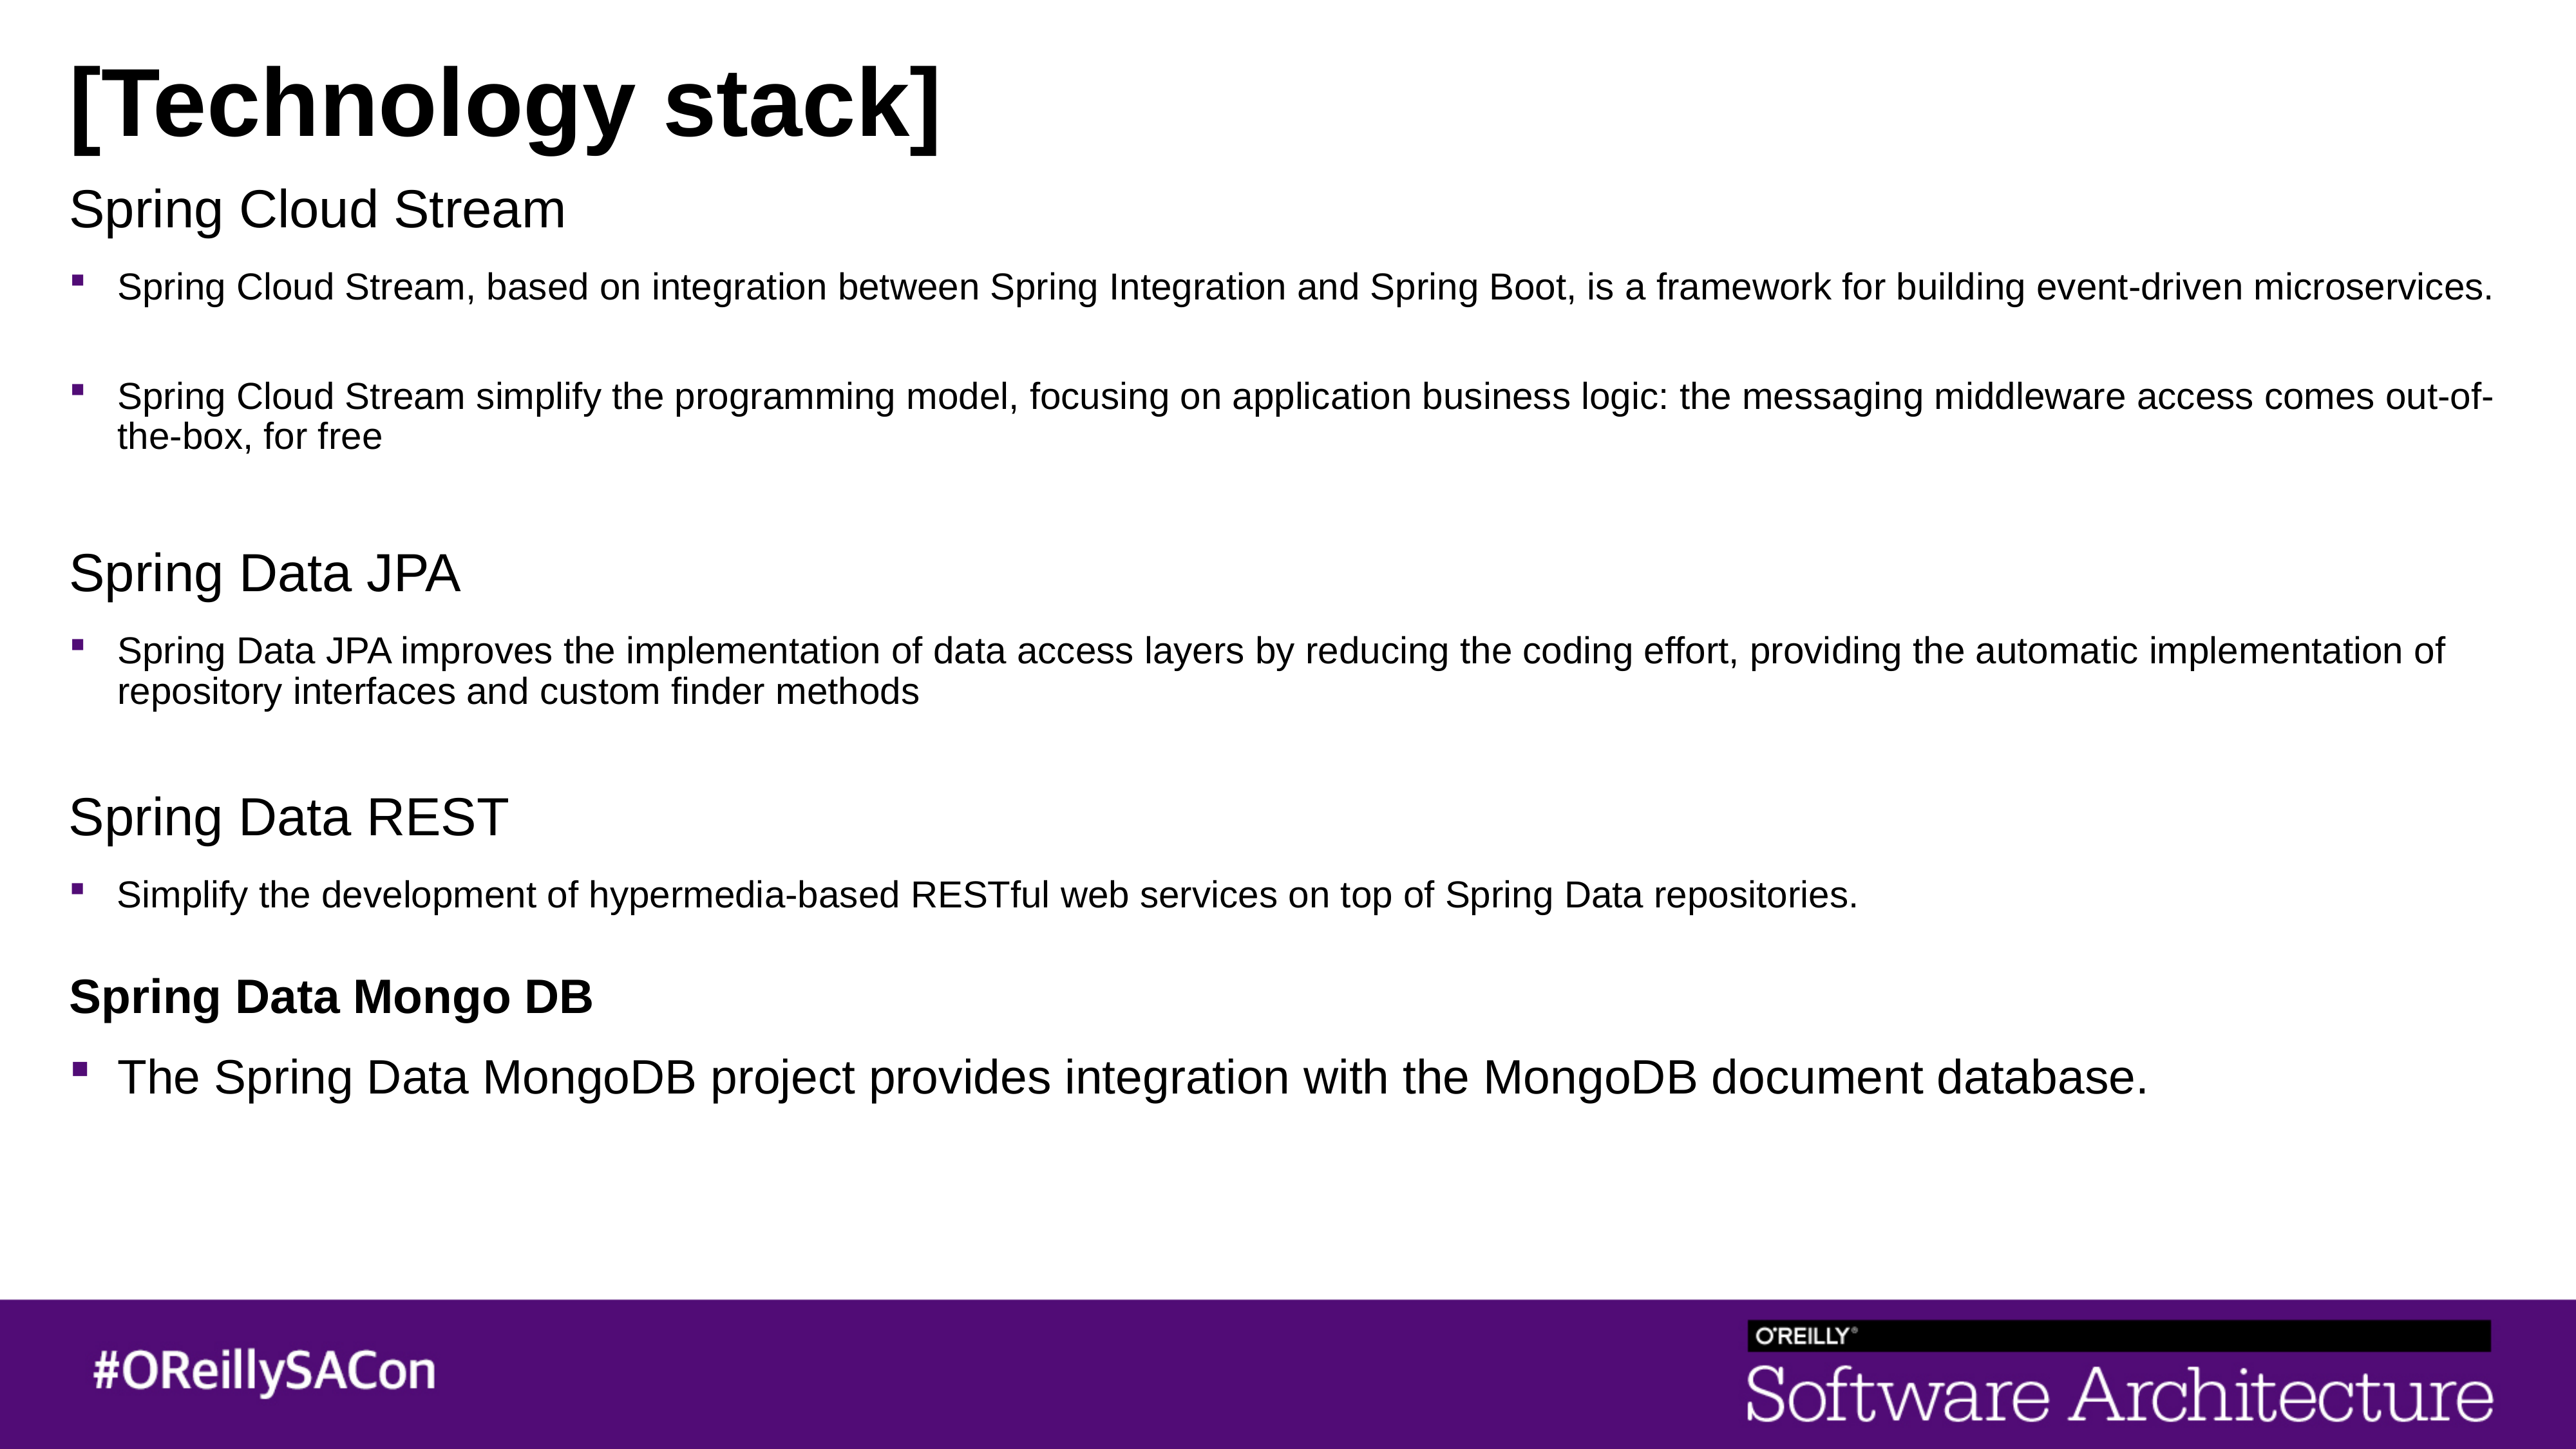

# [Technology stack]
Spring Cloud Stream
Spring Cloud Stream, based on integration between Spring Integration and Spring Boot, is a framework for building event-driven microservices.
Spring Cloud Stream simplify the programming model, focusing on application business logic: the messaging middleware access comes out-of-the-box, for free

Spring Data JPA
Spring Data JPA improves the implementation of data access layers by reducing the coding effort, providing the automatic implementation of repository interfaces and custom finder methods

Spring Data REST
Simplify the development of hypermedia-based RESTful web services on top of Spring Data repositories.

Spring Data Mongo DB
The Spring Data MongoDB project provides integration with the MongoDB document database.